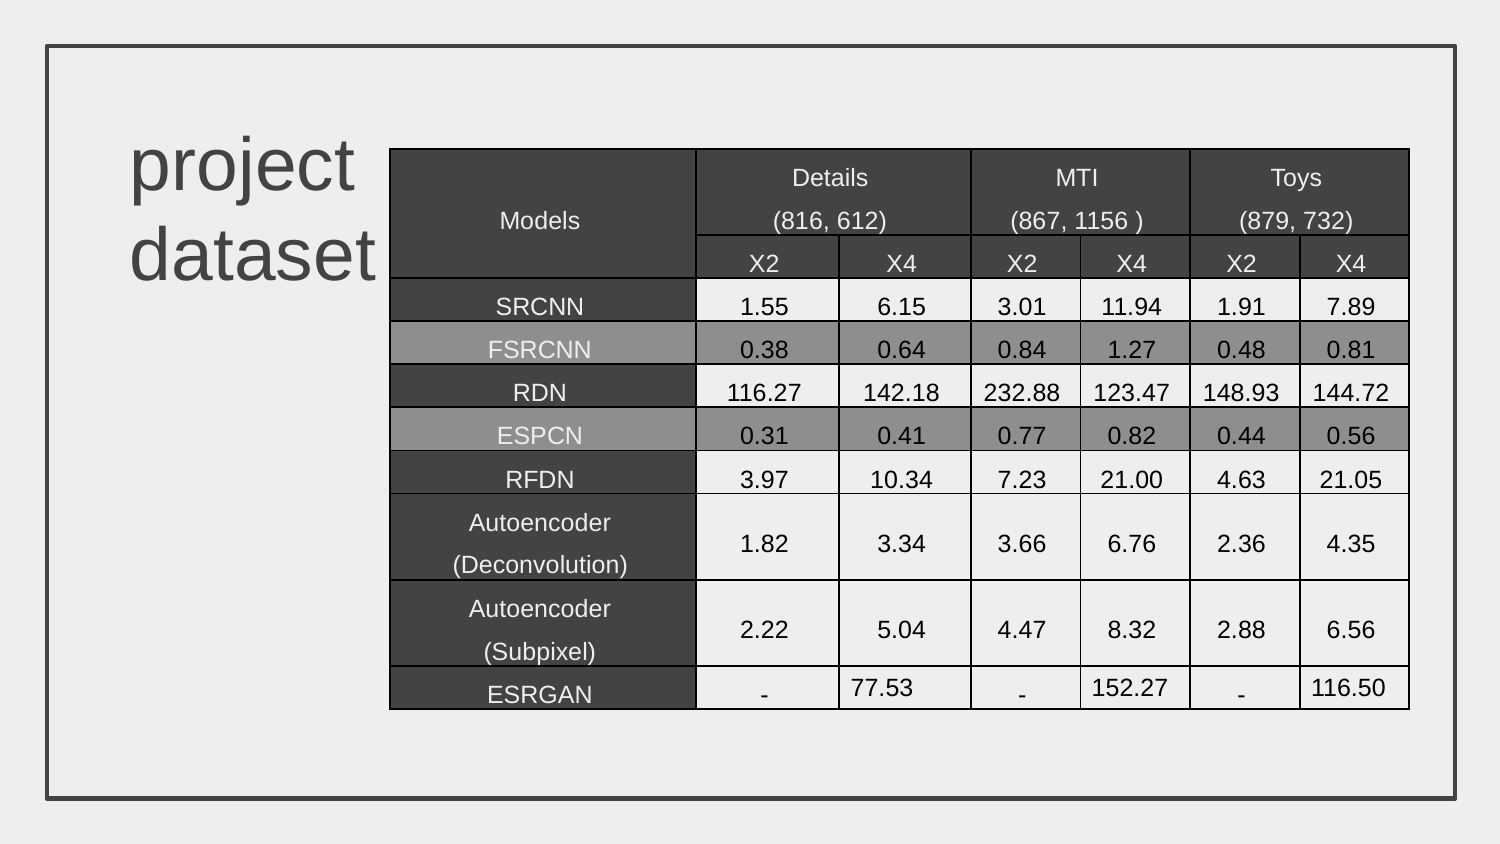

# project dataset
| Models | Details (816, 612) |  | MTI (867, 1156 ) |  | Toys (879, 732) |  |
| --- | --- | --- | --- | --- | --- | --- |
|  | X2 | X4 | X2 | X4 | X2 | X4 |
| SRCNN | 1.55 | 6.15 | 3.01 | 11.94 | 1.91 | 7.89 |
| FSRCNN | 0.38 | 0.64 | 0.84 | 1.27 | 0.48 | 0.81 |
| RDN | 116.27 | 142.18 | 232.88 | 123.47 | 148.93 | 144.72 |
| ESPCN | 0.31 | 0.41 | 0.77 | 0.82 | 0.44 | 0.56 |
| RFDN | 3.97 | 10.34 | 7.23 | 21.00 | 4.63 | 21.05 |
| Autoencoder (Deconvolution) | 1.82 | 3.34 | 3.66 | 6.76 | 2.36 | 4.35 |
| Autoencoder (Subpixel) | 2.22 | 5.04 | 4.47 | 8.32 | 2.88 | 6.56 |
| ESRGAN | - | 77.53 | - | 152.27 | - | 116.50 |